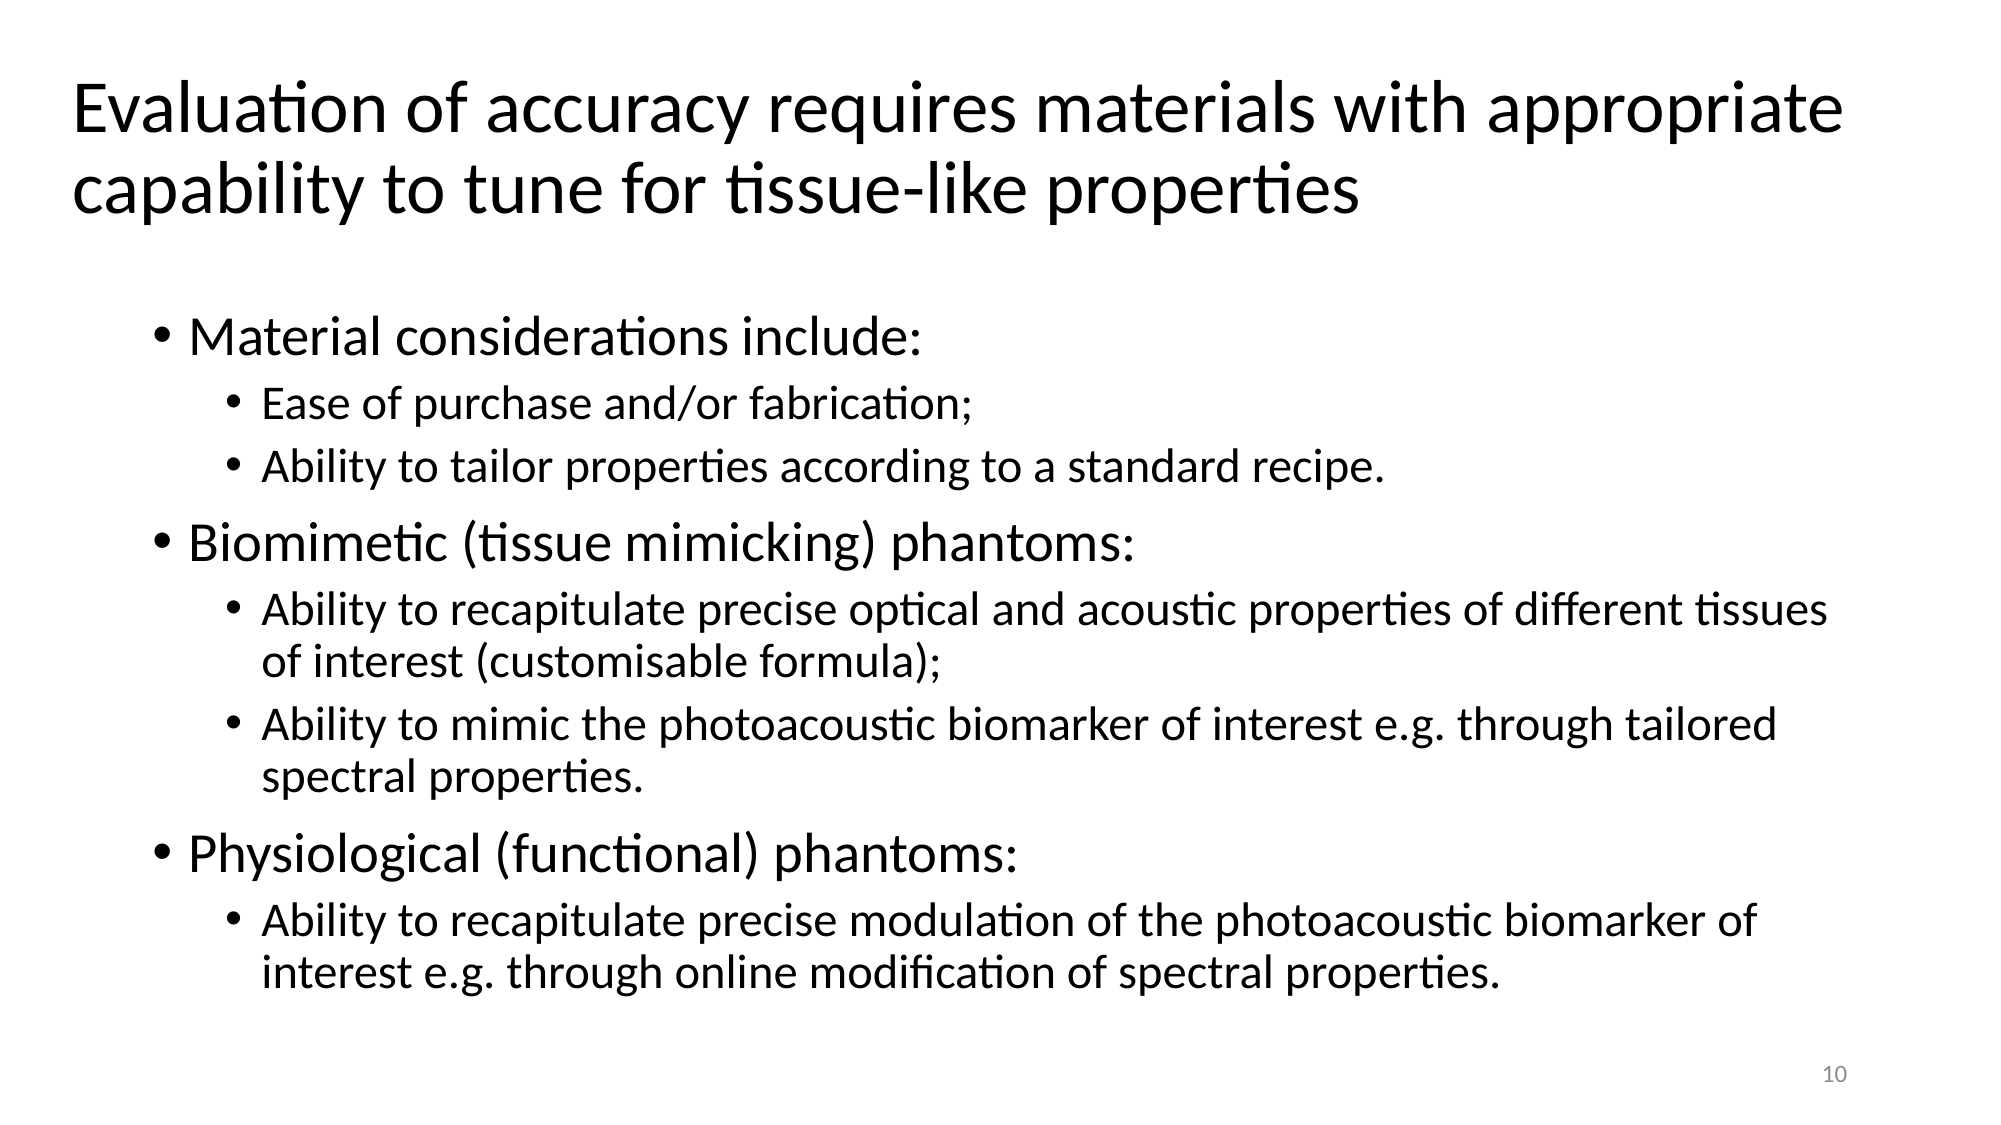

# Evaluation of accuracy requires materials with appropriate capability to tune for tissue-like properties
Material considerations include:
Ease of purchase and/or fabrication;
Ability to tailor properties according to a standard recipe.
Biomimetic (tissue mimicking) phantoms:
Ability to recapitulate precise optical and acoustic properties of different tissues of interest (customisable formula);
Ability to mimic the photoacoustic biomarker of interest e.g. through tailored spectral properties.
Physiological (functional) phantoms:
Ability to recapitulate precise modulation of the photoacoustic biomarker of interest e.g. through online modification of spectral properties.
10